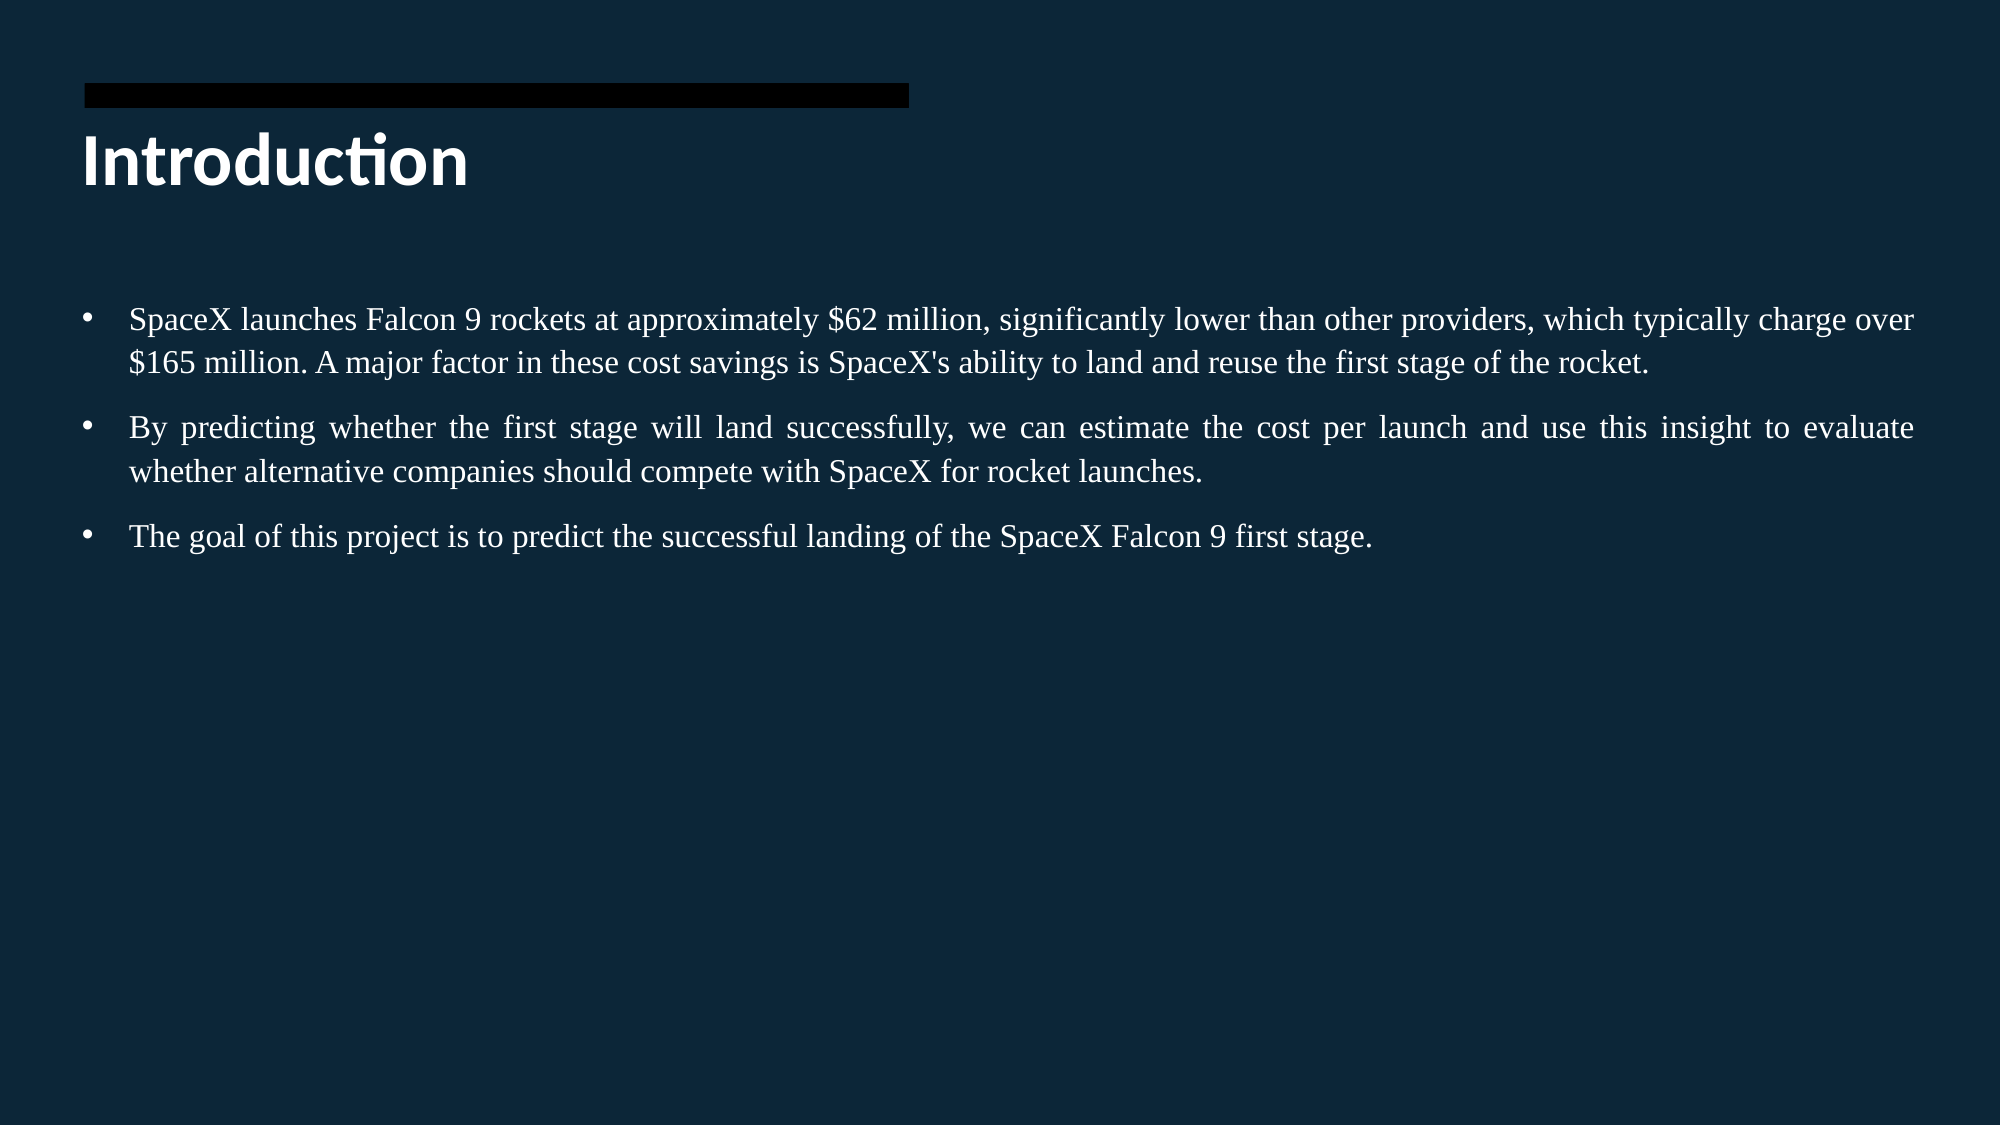

Introduction

SpaceX launches Falcon 9 rockets at approximately $62 million, significantly lower than other providers, which typically charge over $165 million. A major factor in these cost savings is SpaceX's ability to land and reuse the first stage of the rocket.
By predicting whether the first stage will land successfully, we can estimate the cost per launch and use this insight to evaluate whether alternative companies should compete with SpaceX for rocket launches.
The goal of this project is to predict the successful landing of the SpaceX Falcon 9 first stage.